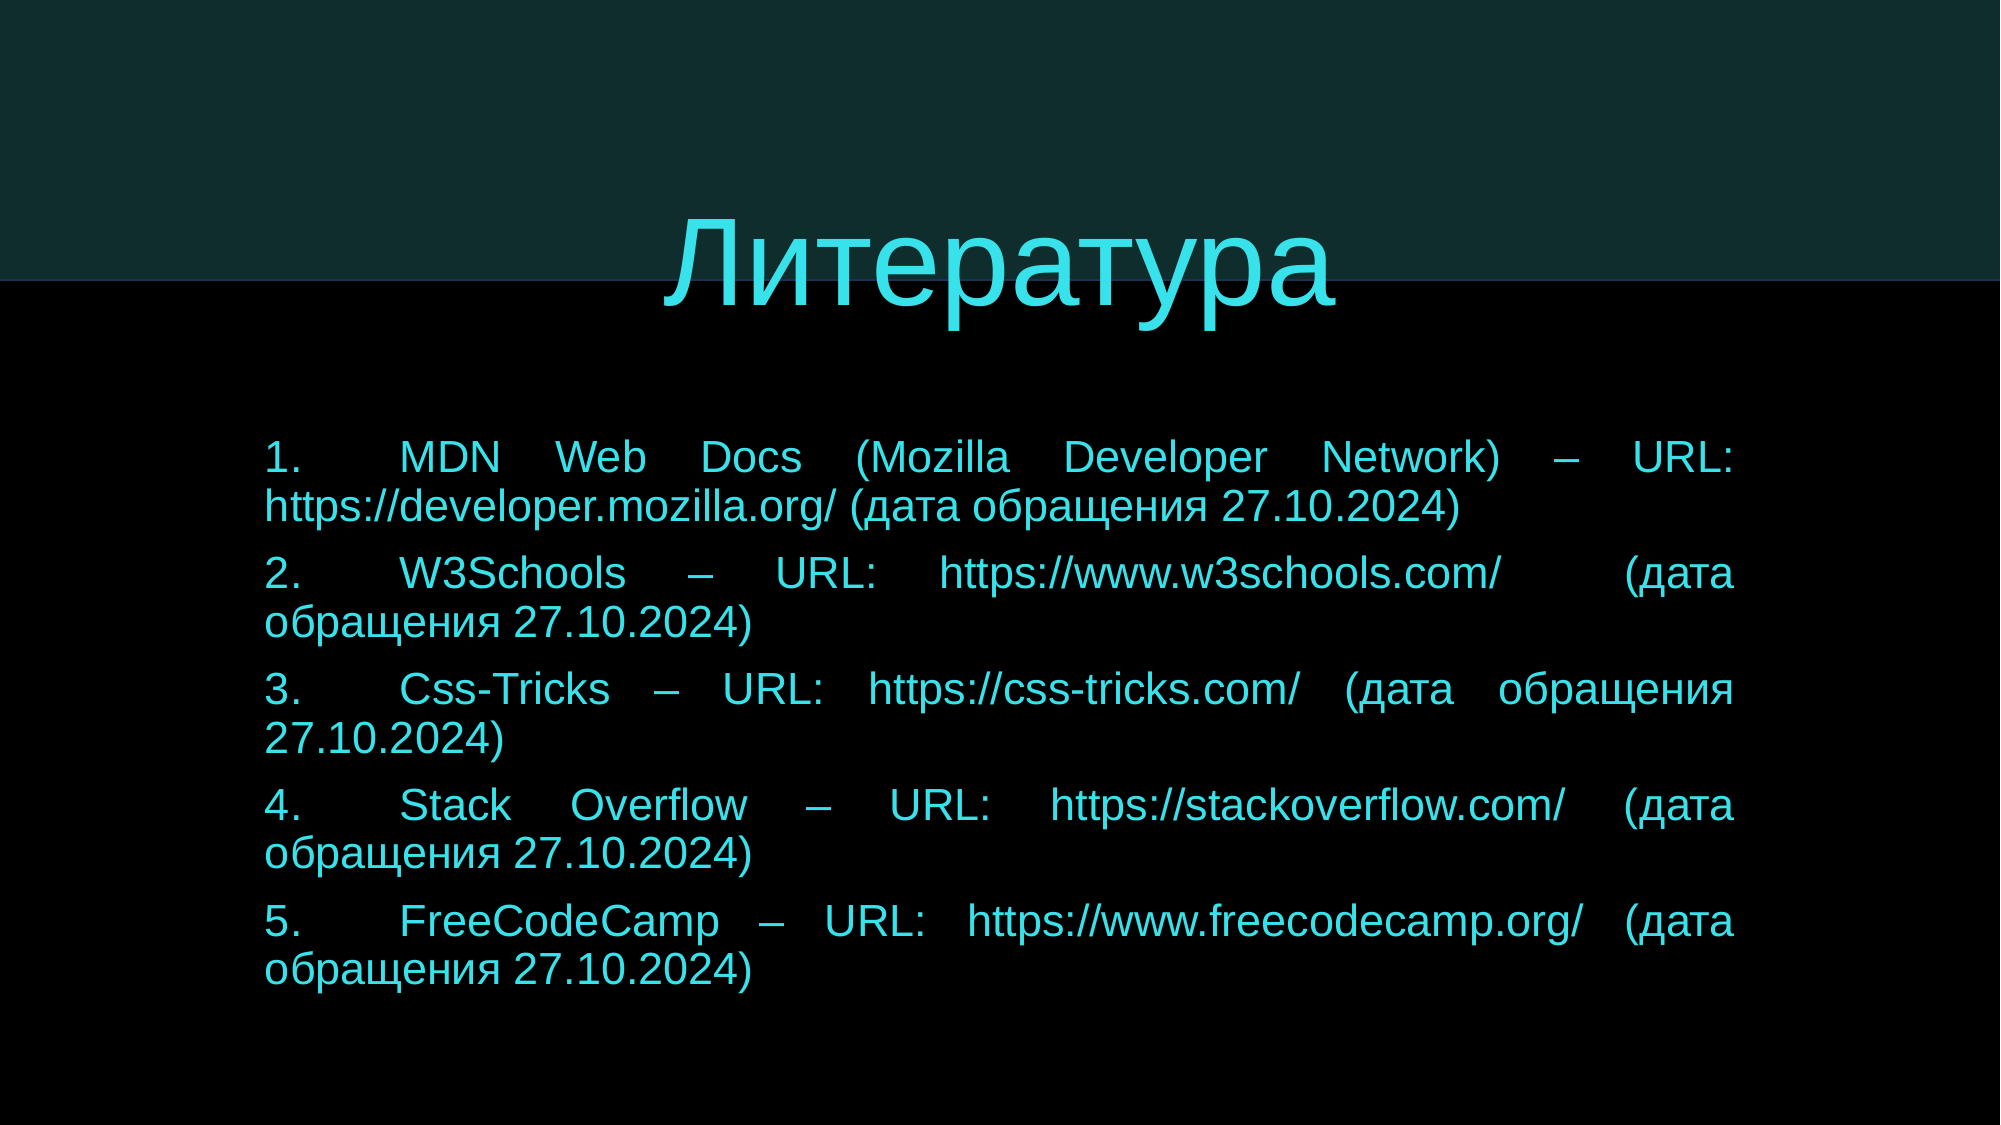

# Литература
1.	MDN Web Docs (Mozilla Developer Network) – URL: https://developer.mozilla.org/ (дата обращения 27.10.2024)
2.	W3Schools – URL: https://www.w3schools.com/  (дата обращения 27.10.2024)
3.	Css-Tricks – URL: https://css-tricks.com/ (дата обращения 27.10.2024)
4.	Stack Overflow – URL: https://stackoverflow.com/ (дата обращения 27.10.2024)
5.	FreeCodeCamp – URL: https://www.freecodecamp.org/ (дата обращения 27.10.2024)